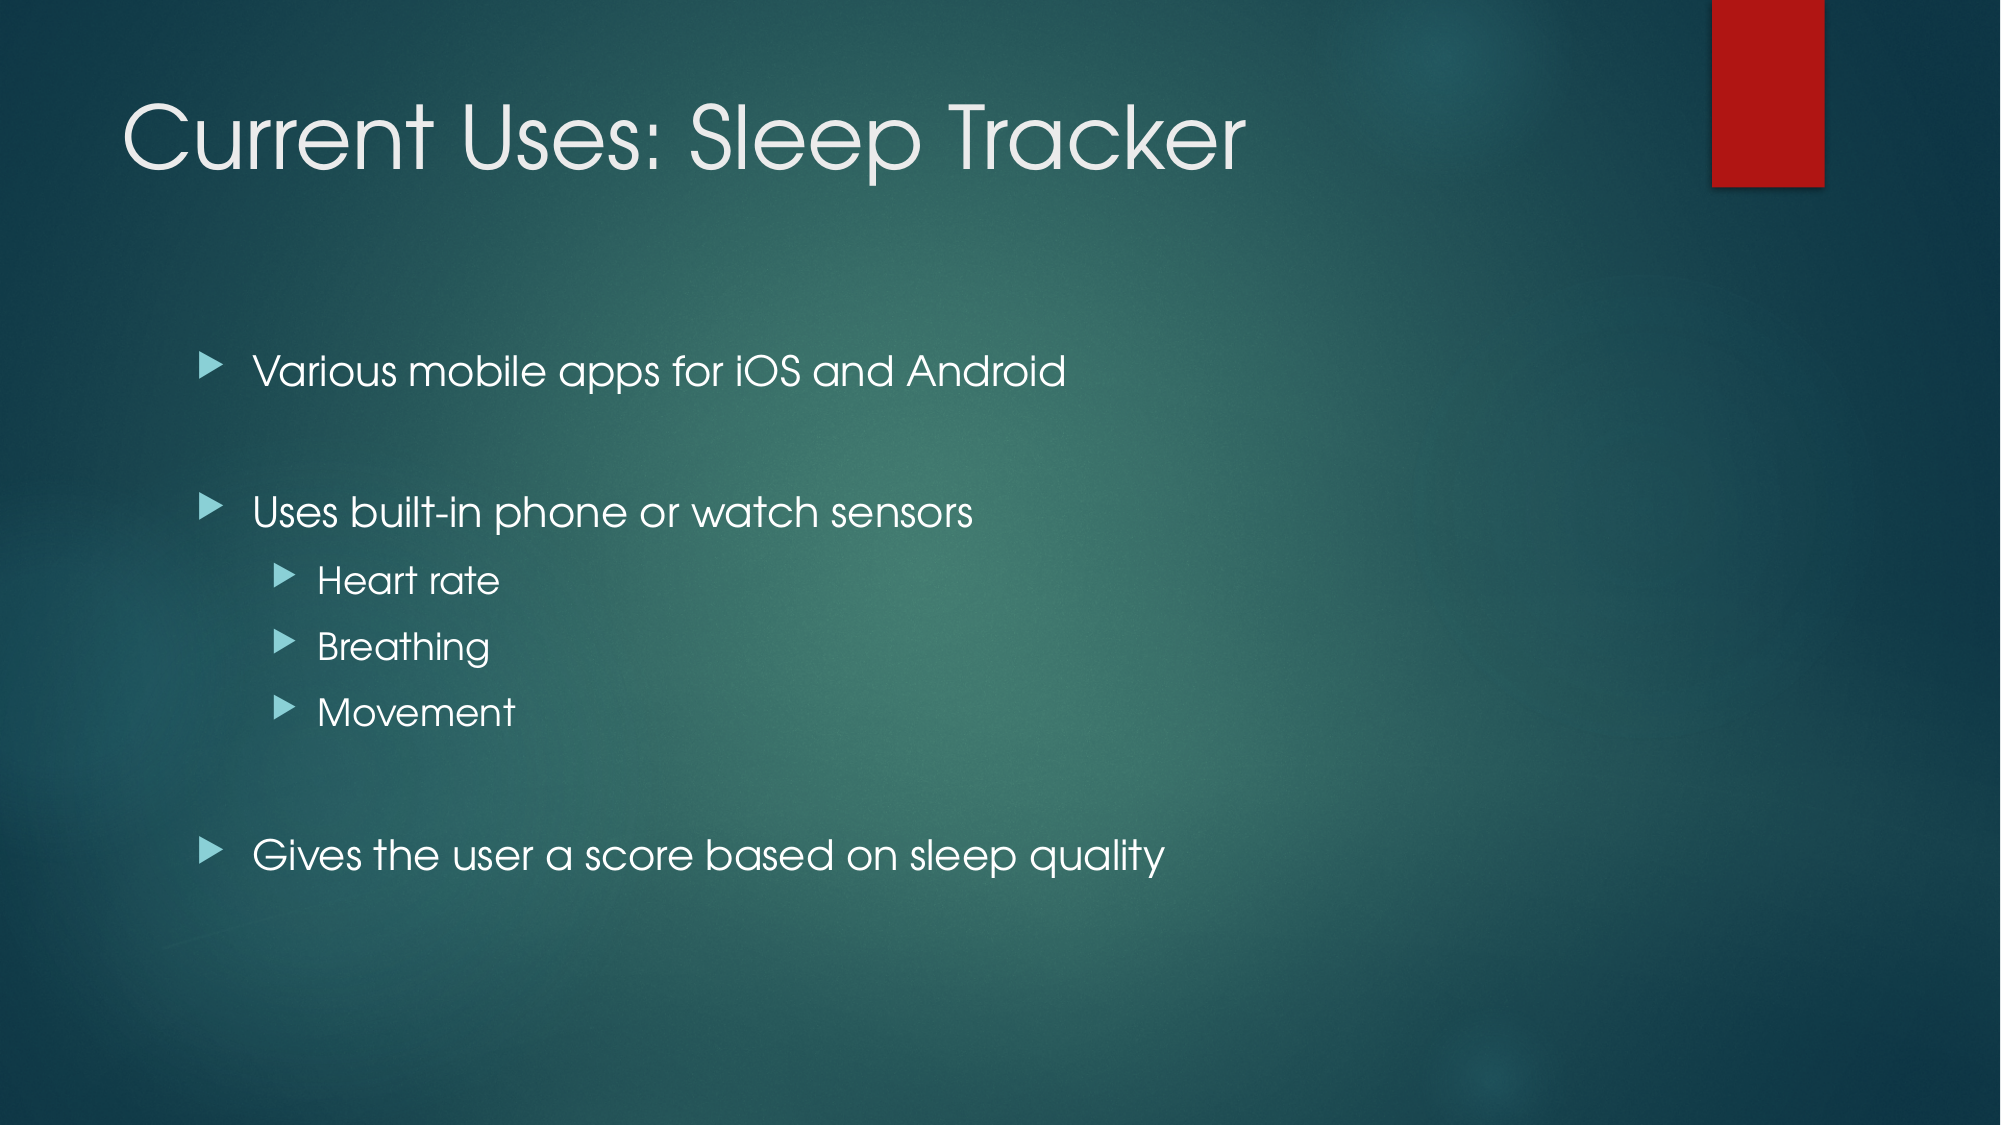

# Current Uses: Sleep Tracker
Various mobile apps for iOS and Android

Uses built-in phone or watch sensors
Heart rate
Breathing
Movement

Gives the user a score based on sleep quality